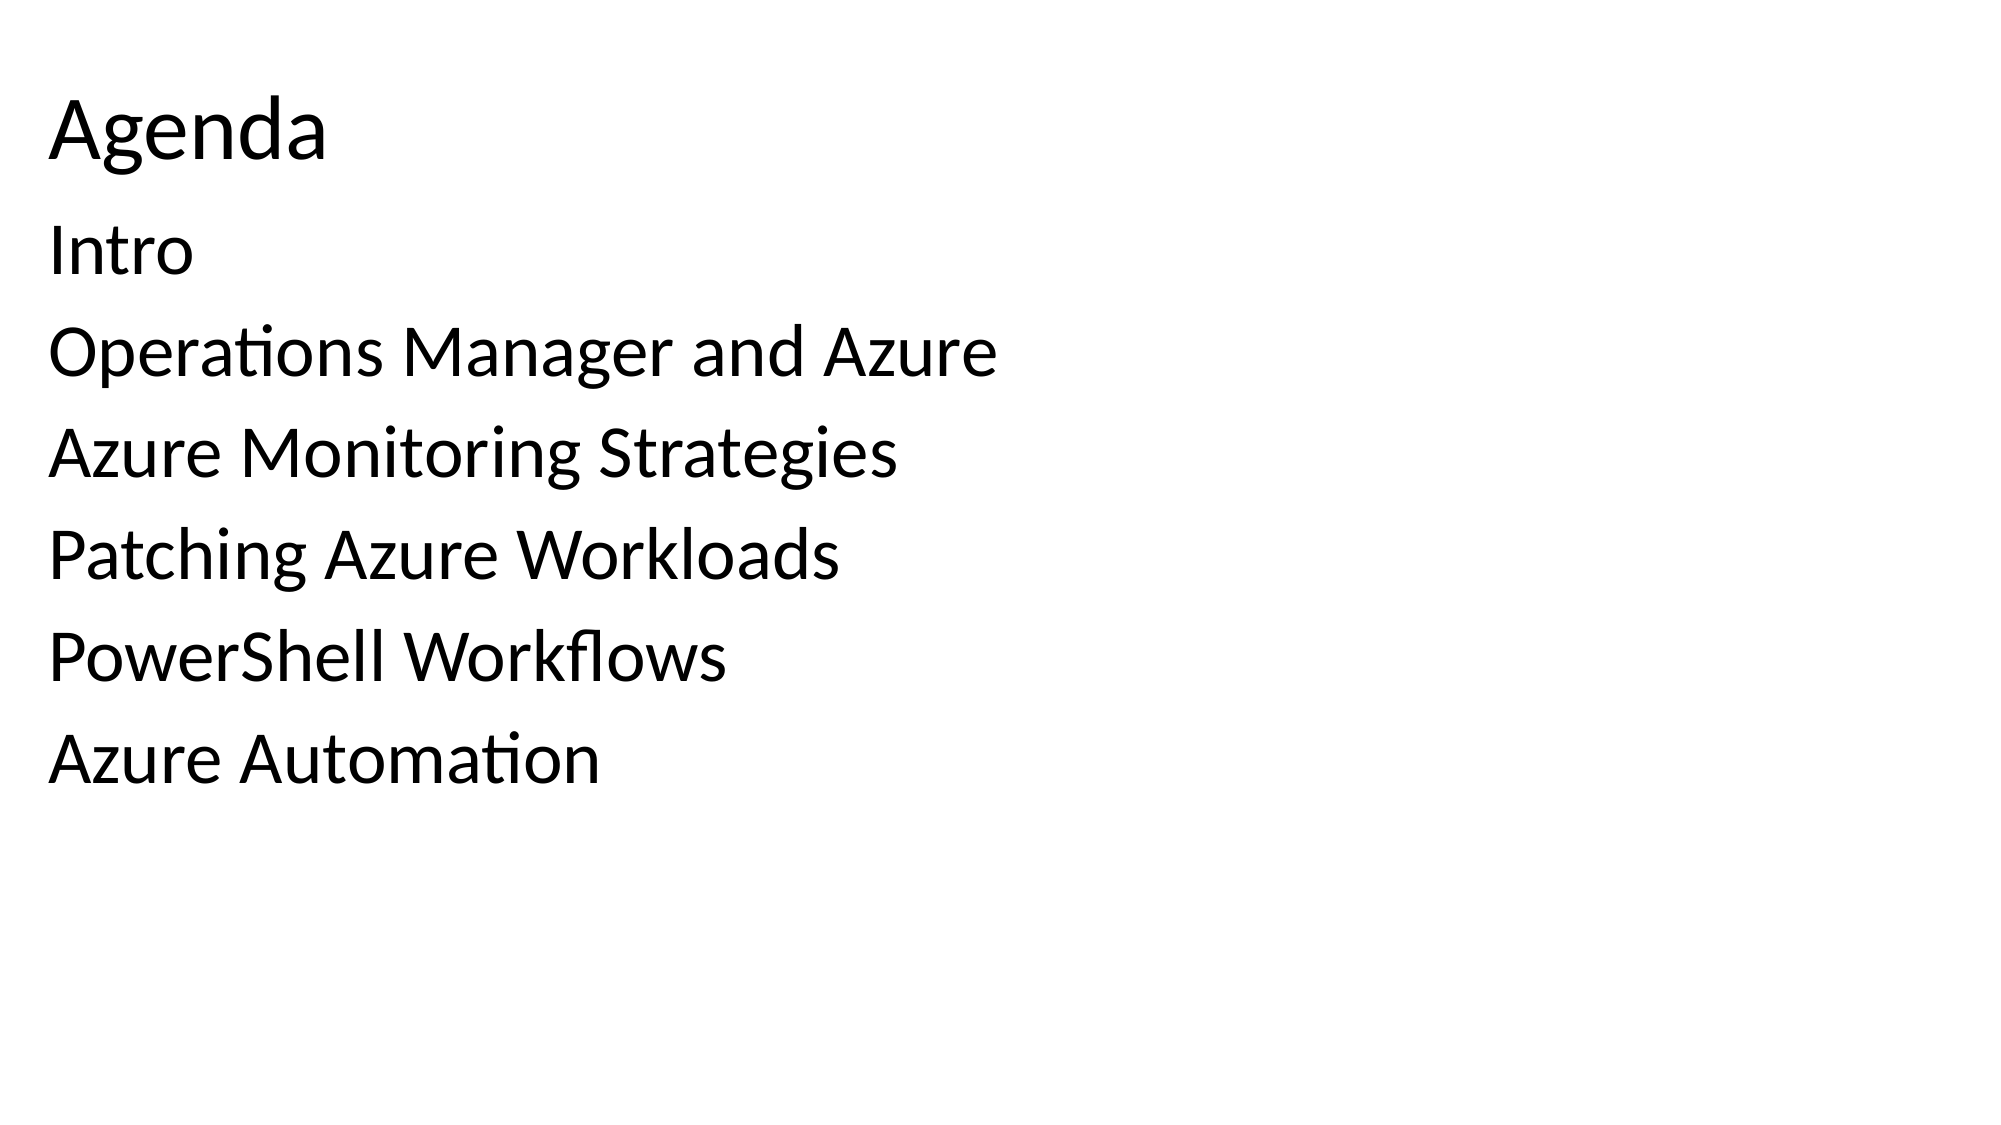

# Agenda
Intro
Operations Manager and Azure
Azure Monitoring Strategies
Patching Azure Workloads
PowerShell Workflows
Azure Automation